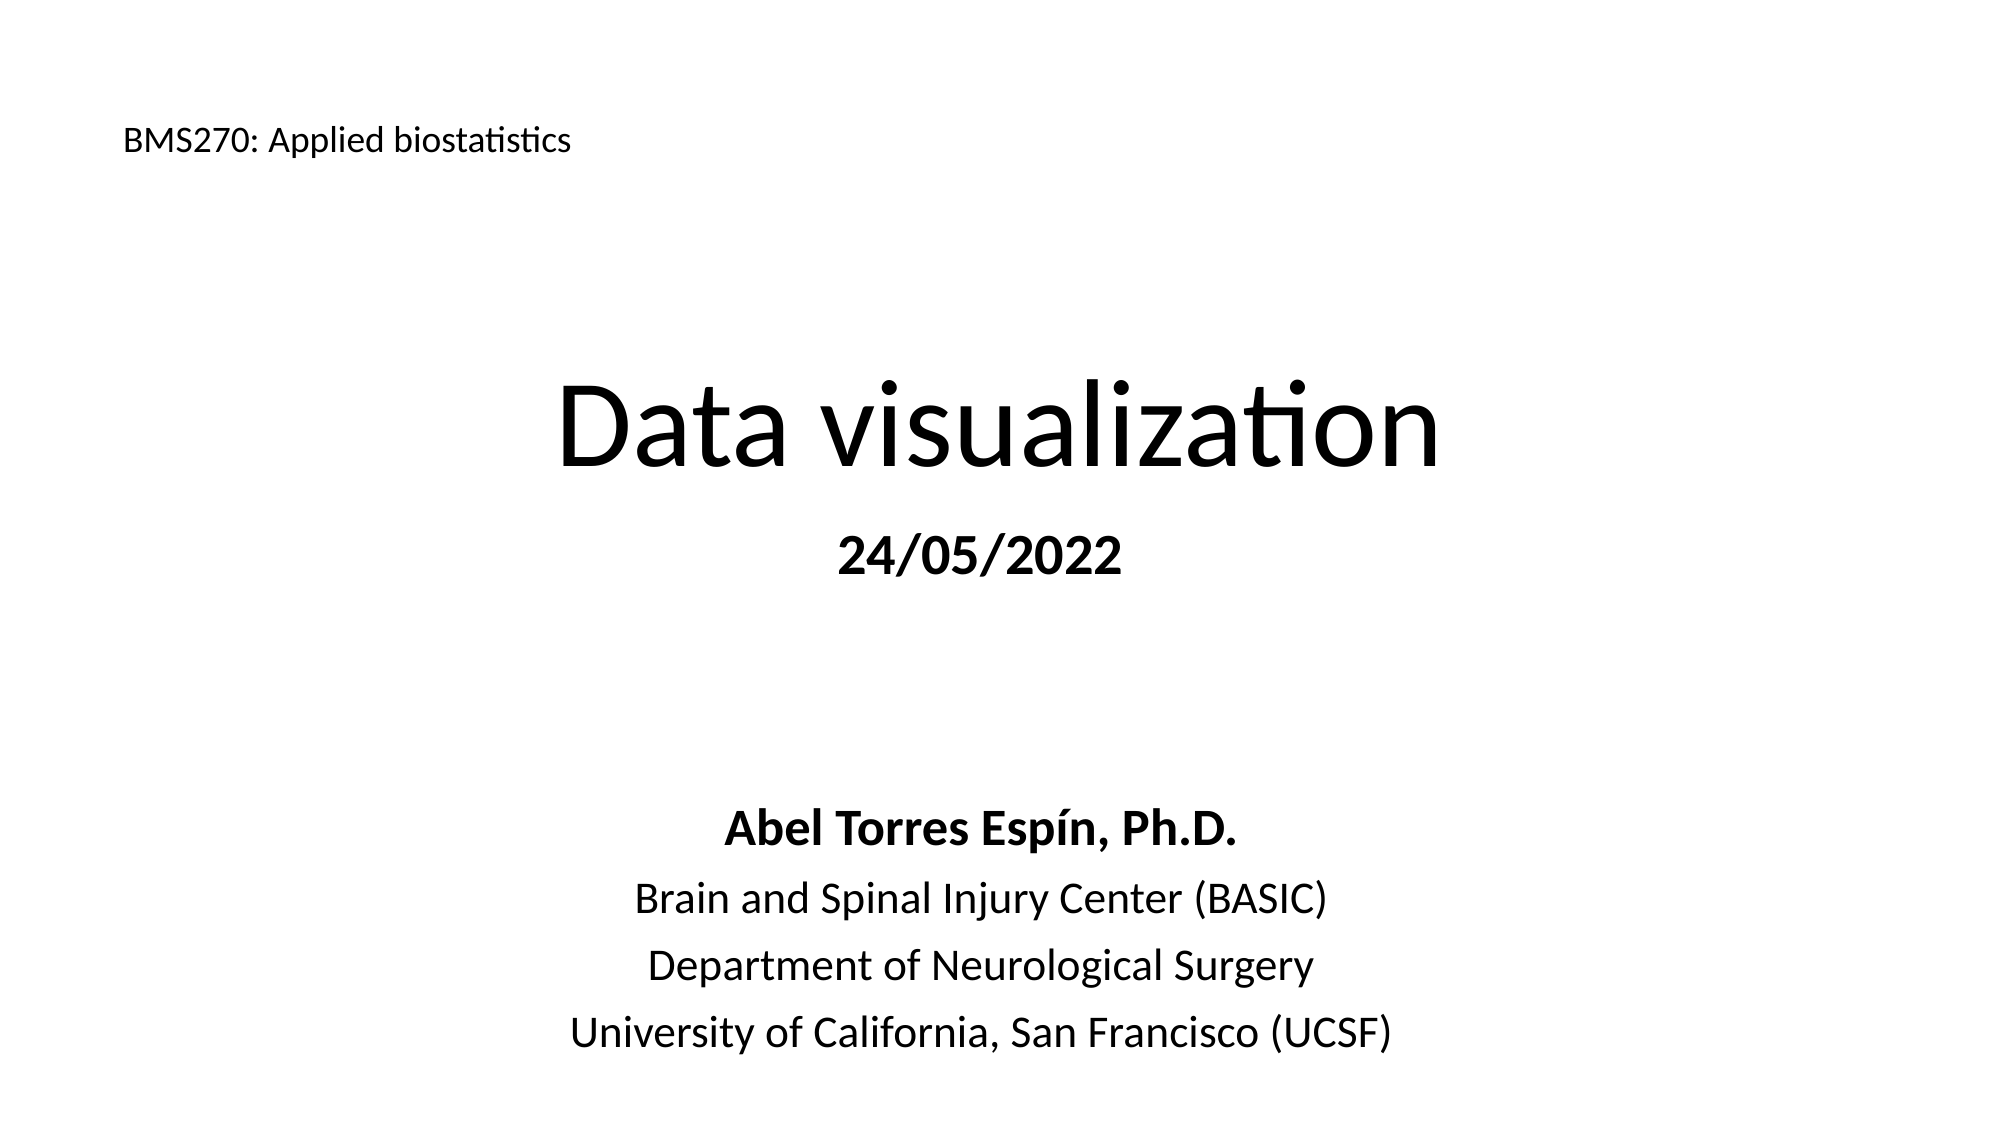

BMS270: Applied biostatistics
# Data visualization
24/05/2022
Abel Torres Espín, Ph.D.
Brain and Spinal Injury Center (BASIC)
Department of Neurological Surgery
University of California, San Francisco (UCSF)